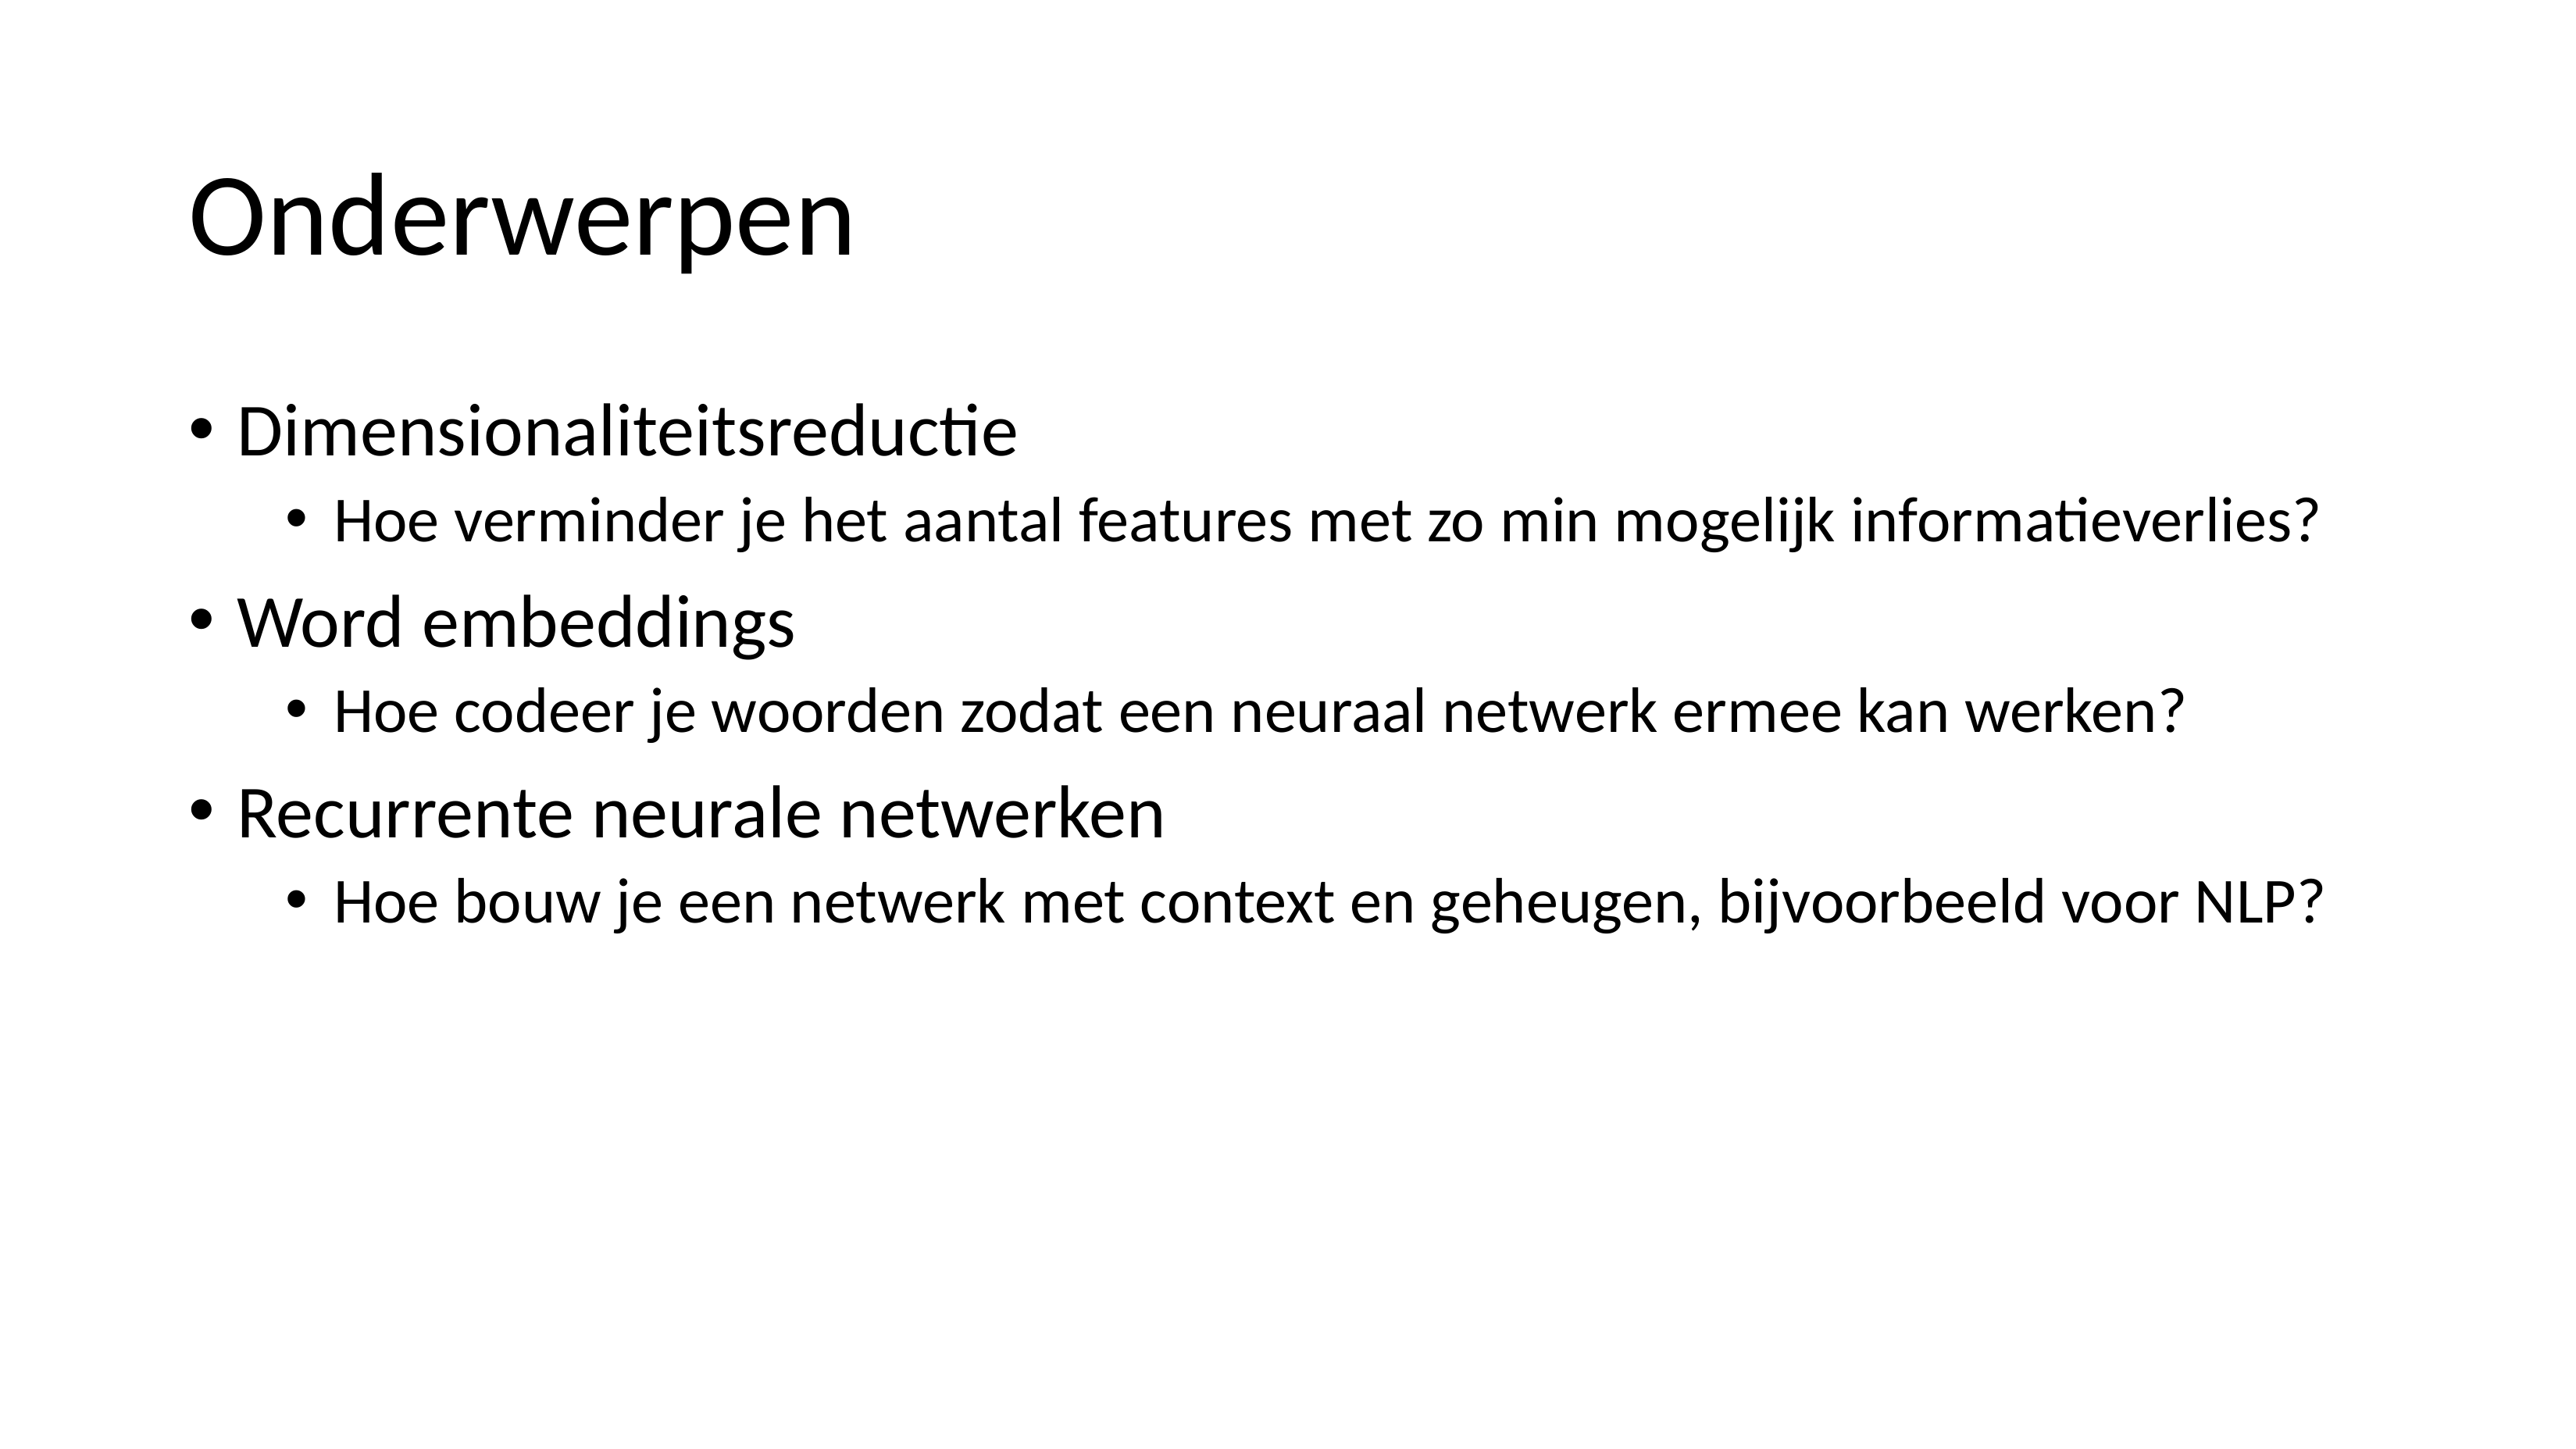

# Onderwerpen
Dimensionaliteitsreductie
Hoe verminder je het aantal features met zo min mogelijk informatieverlies?
Word embeddings
Hoe codeer je woorden zodat een neuraal netwerk ermee kan werken?
Recurrente neurale netwerken
Hoe bouw je een netwerk met context en geheugen, bijvoorbeeld voor NLP?